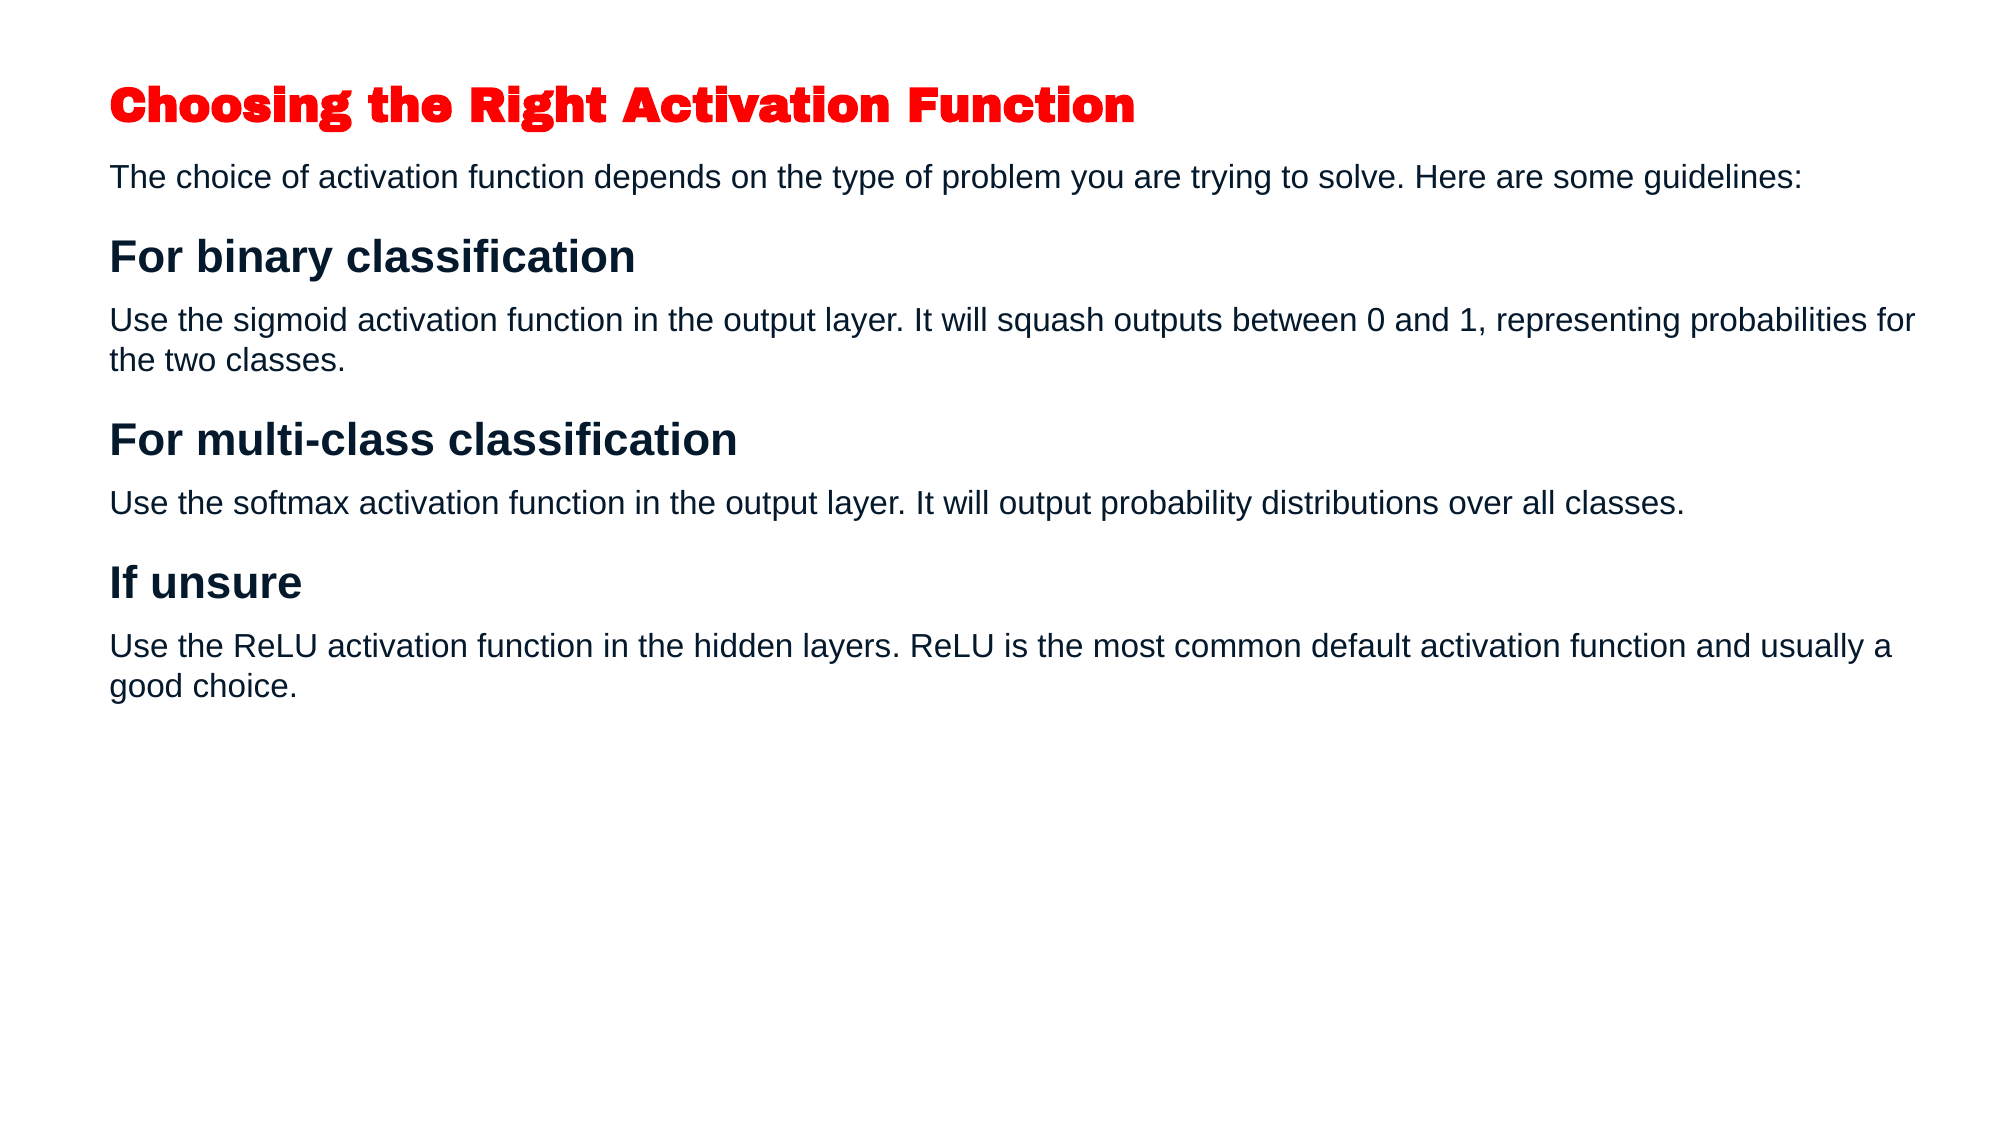

Choosing the Right Activation Function
The choice of activation function depends on the type of problem you are trying to solve. Here are some guidelines:
For binary classification
Use the sigmoid activation function in the output layer. It will squash outputs between 0 and 1, representing probabilities for the two classes.
For multi-class classification
Use the softmax activation function in the output layer. It will output probability distributions over all classes.
If unsure
Use the ReLU activation function in the hidden layers. ReLU is the most common default activation function and usually a good choice.